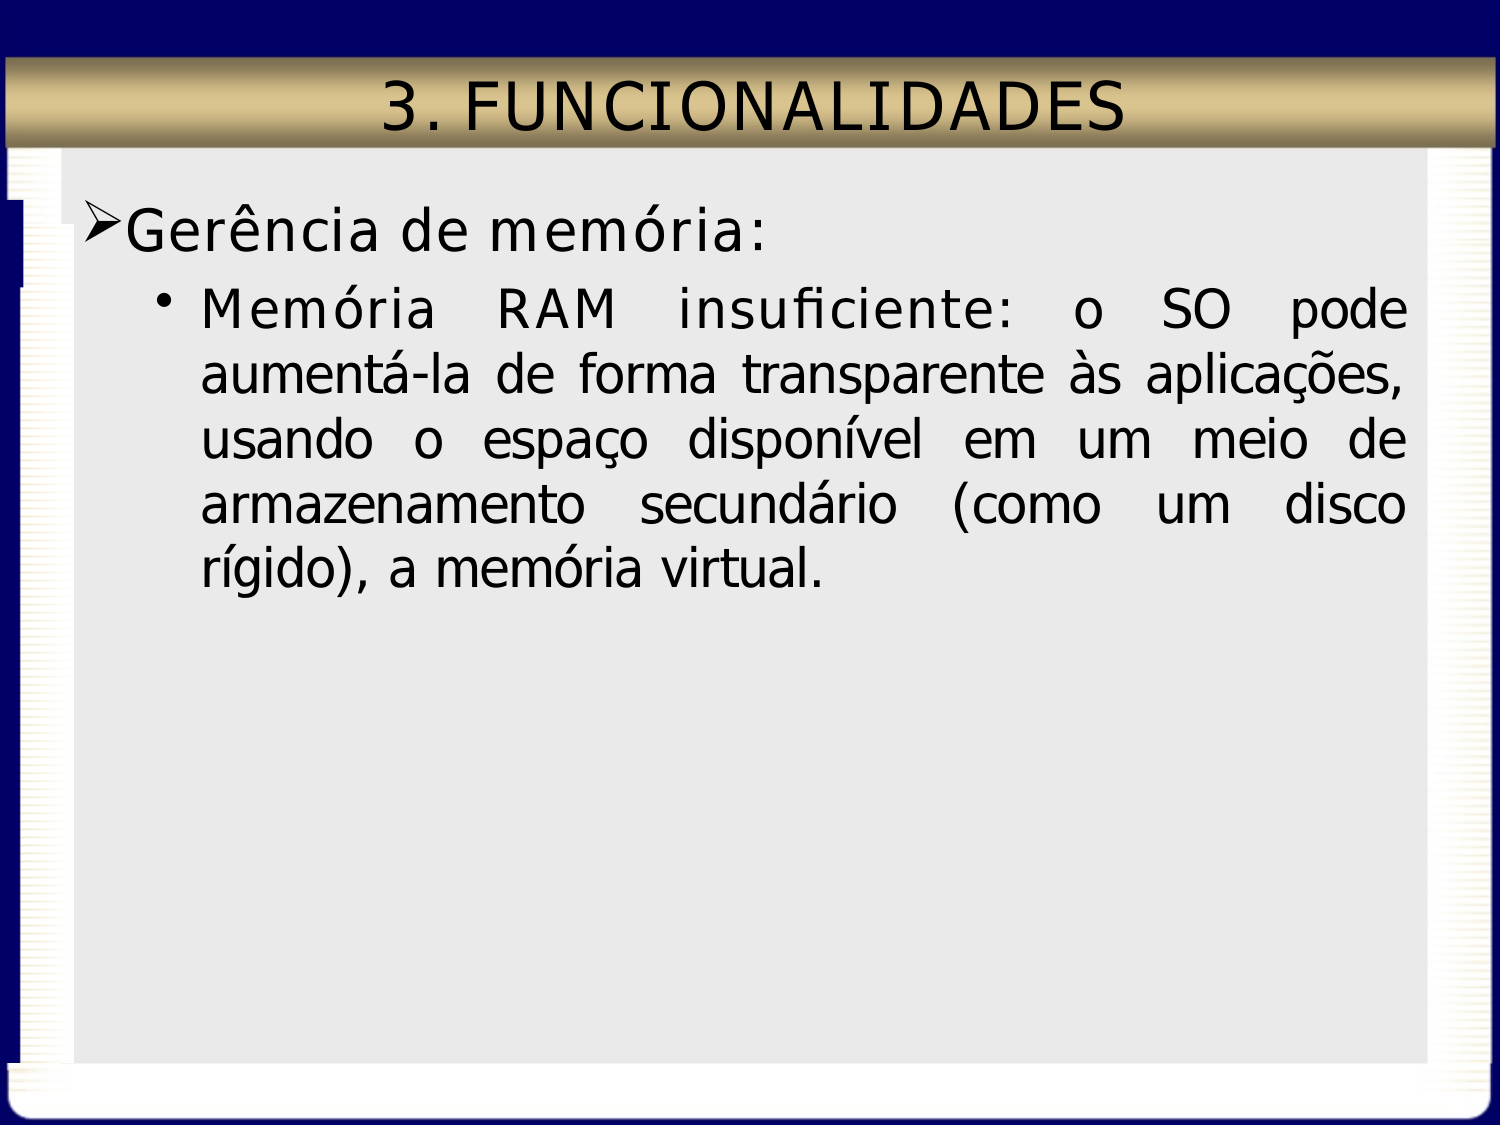

# 3. FUNCIONALIDADES

Gerência de memória:
Memória RAM insuficiente: o SO pode aumentá-la de forma transparente às aplicações, usando o espaço disponível em um meio de armazenamento secundário (como um disco rígido), a memória virtual.